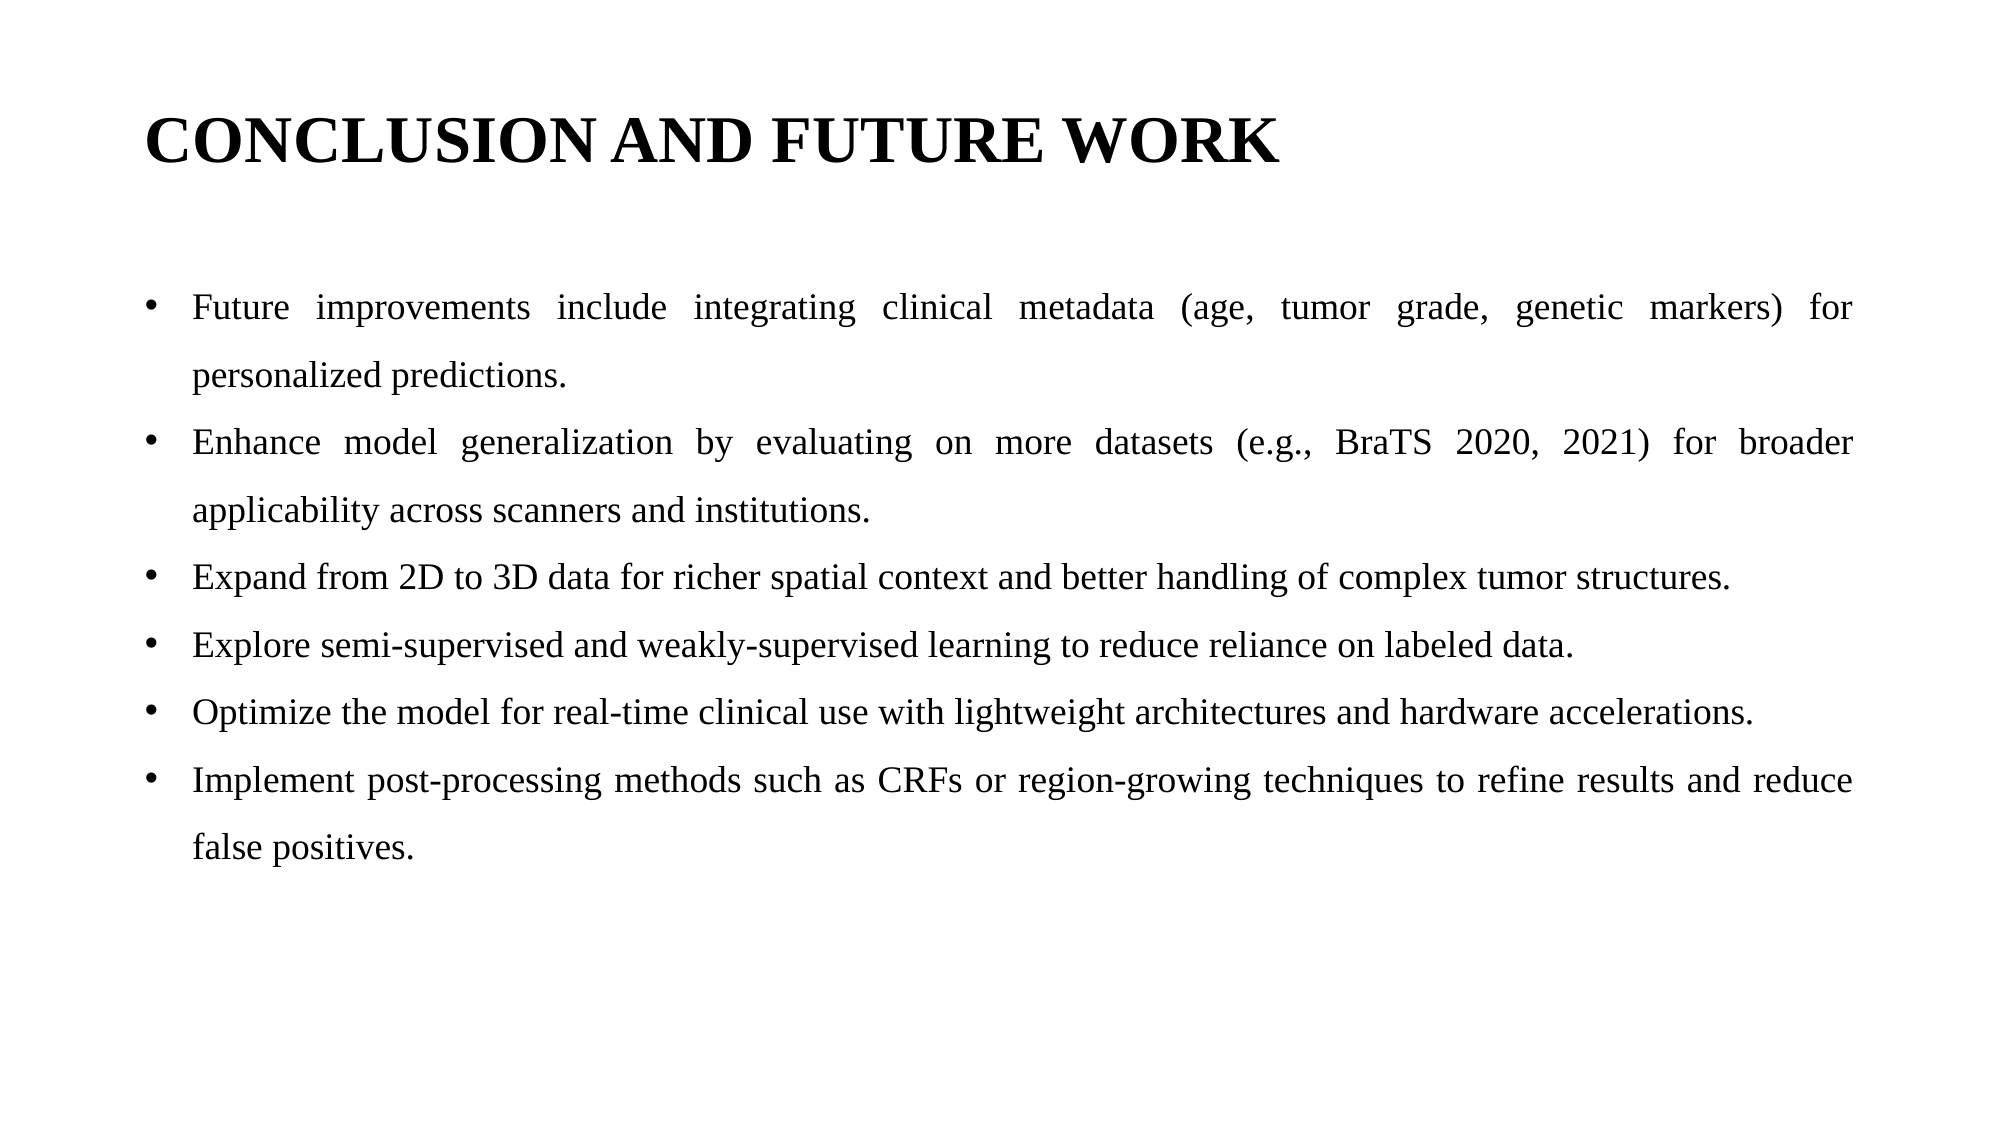

CONCLUSION AND FUTURE WORK
Future improvements include integrating clinical metadata (age, tumor grade, genetic markers) for personalized predictions.
Enhance model generalization by evaluating on more datasets (e.g., BraTS 2020, 2021) for broader applicability across scanners and institutions.
Expand from 2D to 3D data for richer spatial context and better handling of complex tumor structures.
Explore semi-supervised and weakly-supervised learning to reduce reliance on labeled data.
Optimize the model for real-time clinical use with lightweight architectures and hardware accelerations.
Implement post-processing methods such as CRFs or region-growing techniques to refine results and reduce false positives.